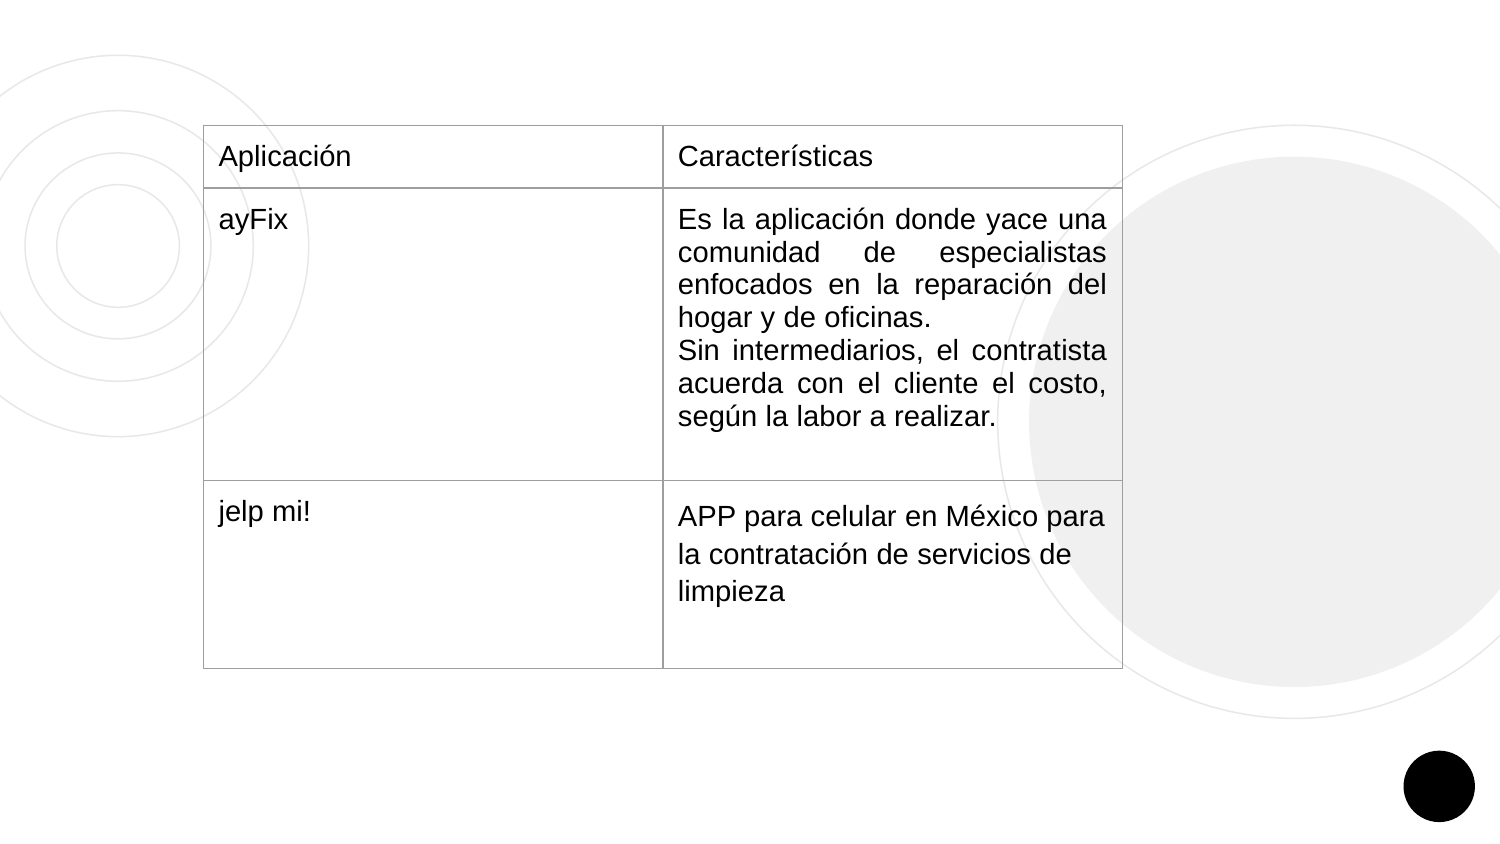

| Aplicación | Características |
| --- | --- |
| ayFix | Es la aplicación donde yace una comunidad de especialistas enfocados en la reparación del hogar y de oficinas. Sin intermediarios, el contratista acuerda con el cliente el costo, según la labor a realizar. |
| jelp mi! | APP para celular en México para la contratación de servicios de limpieza |